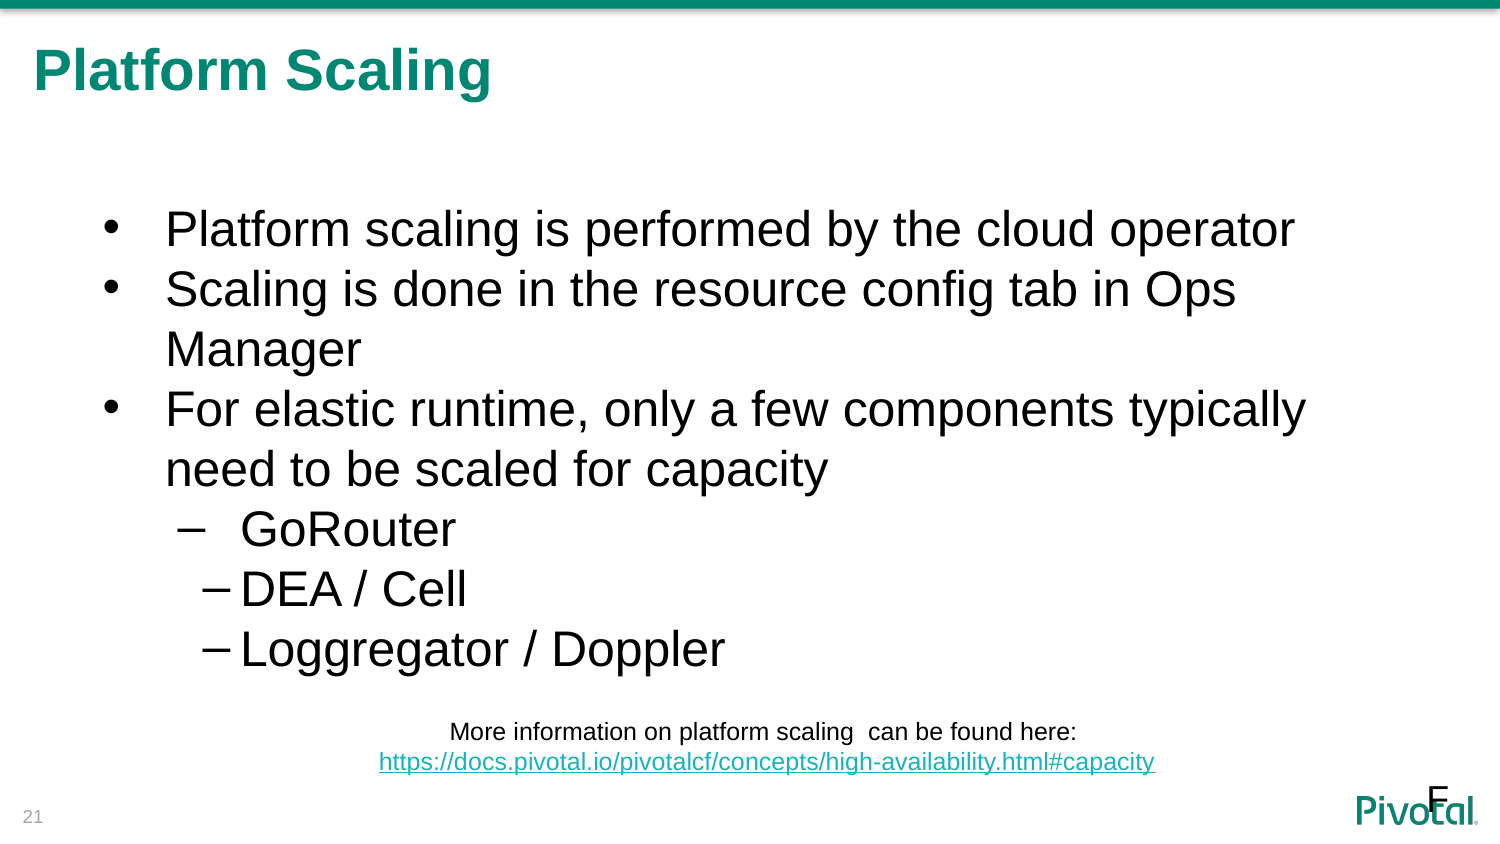

# Platform Scaling

Platform scaling is performed by the cloud operator
Scaling is done in the resource config tab in Ops Manager
For elastic runtime, only a few components typically need to be scaled for capacity
GoRouter
DEA / Cell
Loggregator / Doppler
More information on platform scaling  can be found here: https://docs.pivotal.io/pivotalcf/concepts/high-availability.html#capacity
F
21